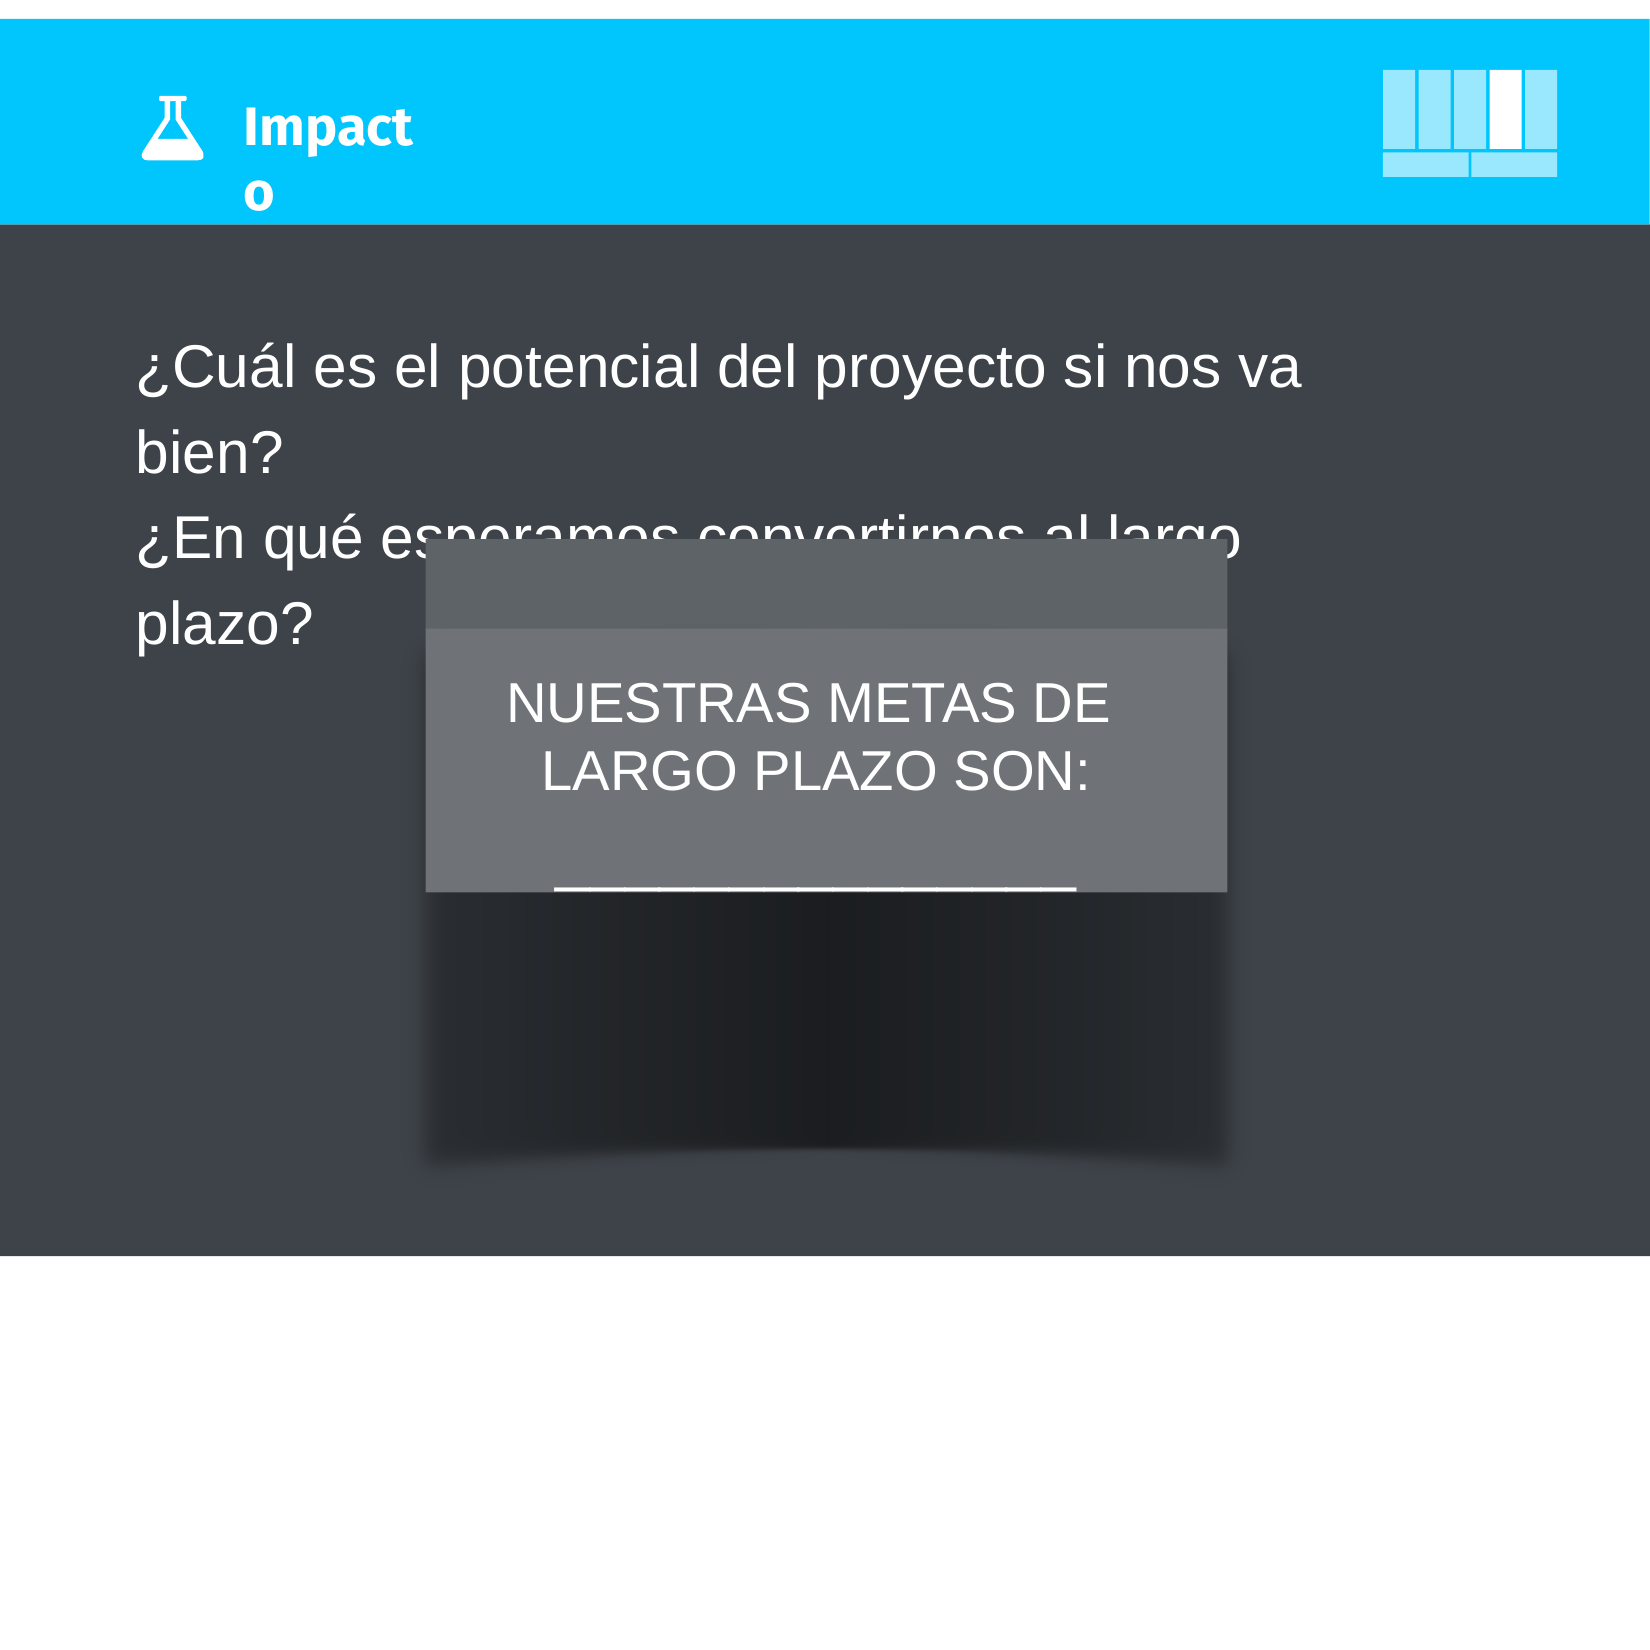

Impacto

# ¿Cuál es el potencial del proyecto si nos va bien?
¿En qué esperamos convertirnos al largo plazo?

NUESTRAS METAS DE  LARGO PLAZO SON:
_______________